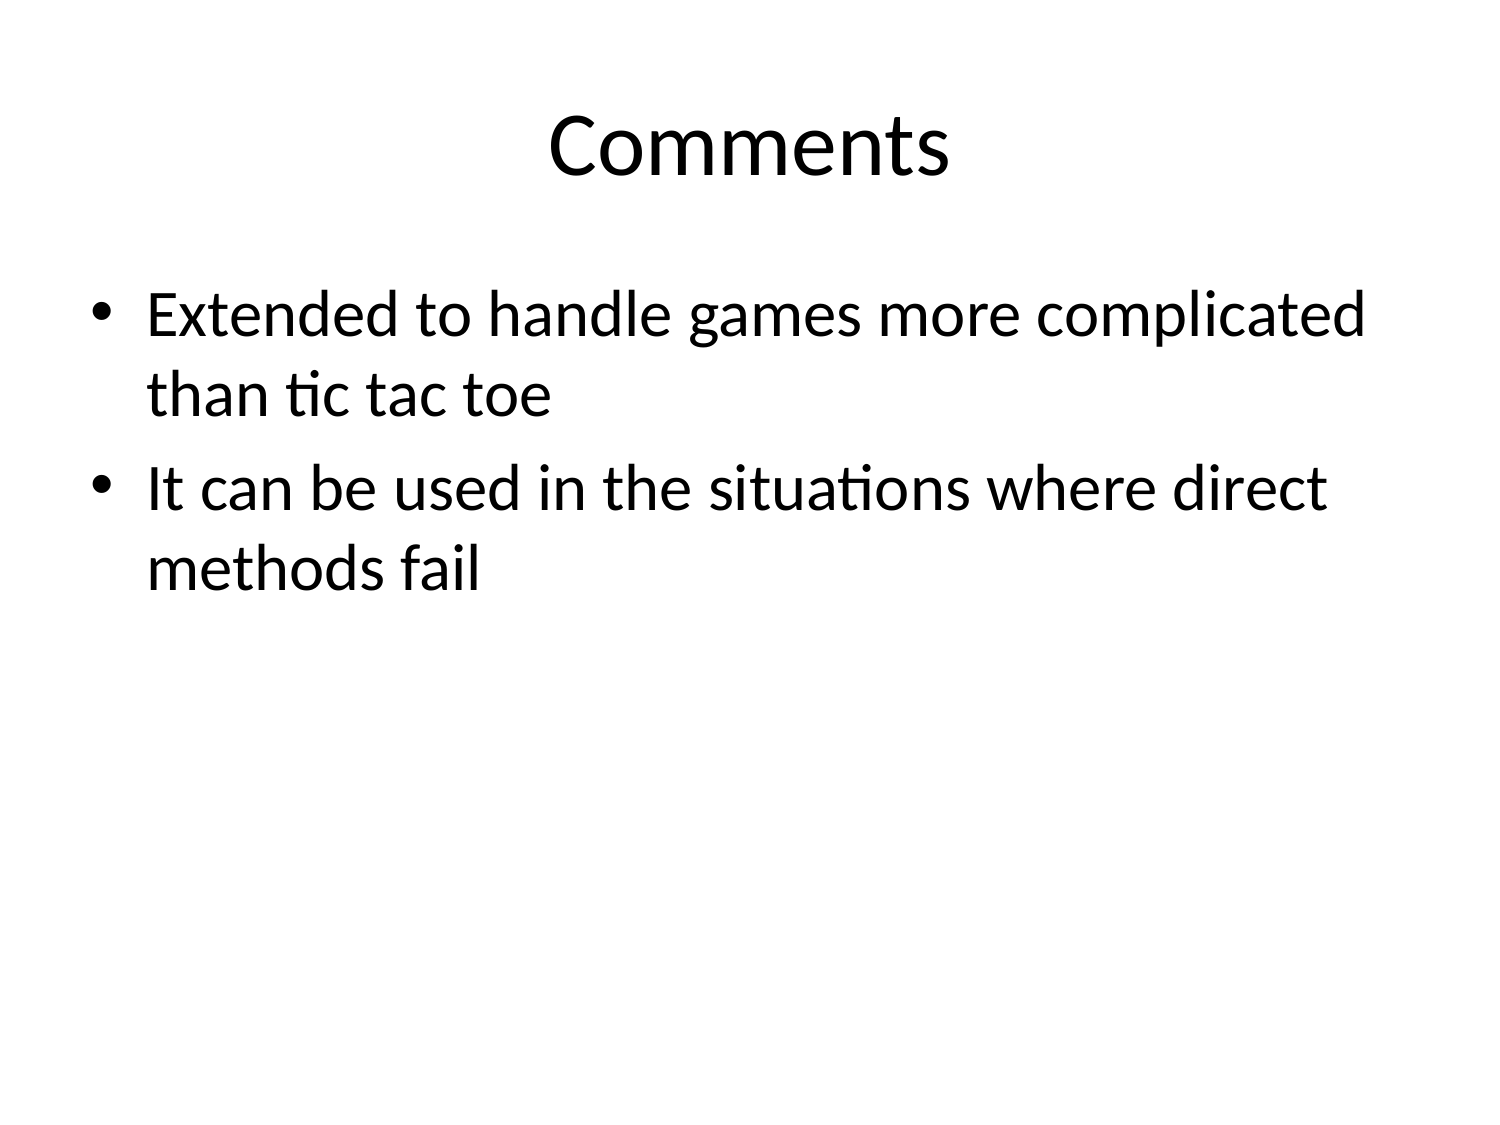

# Comments
Extended to handle games more complicated than tic tac toe
It can be used in the situations where direct methods fail